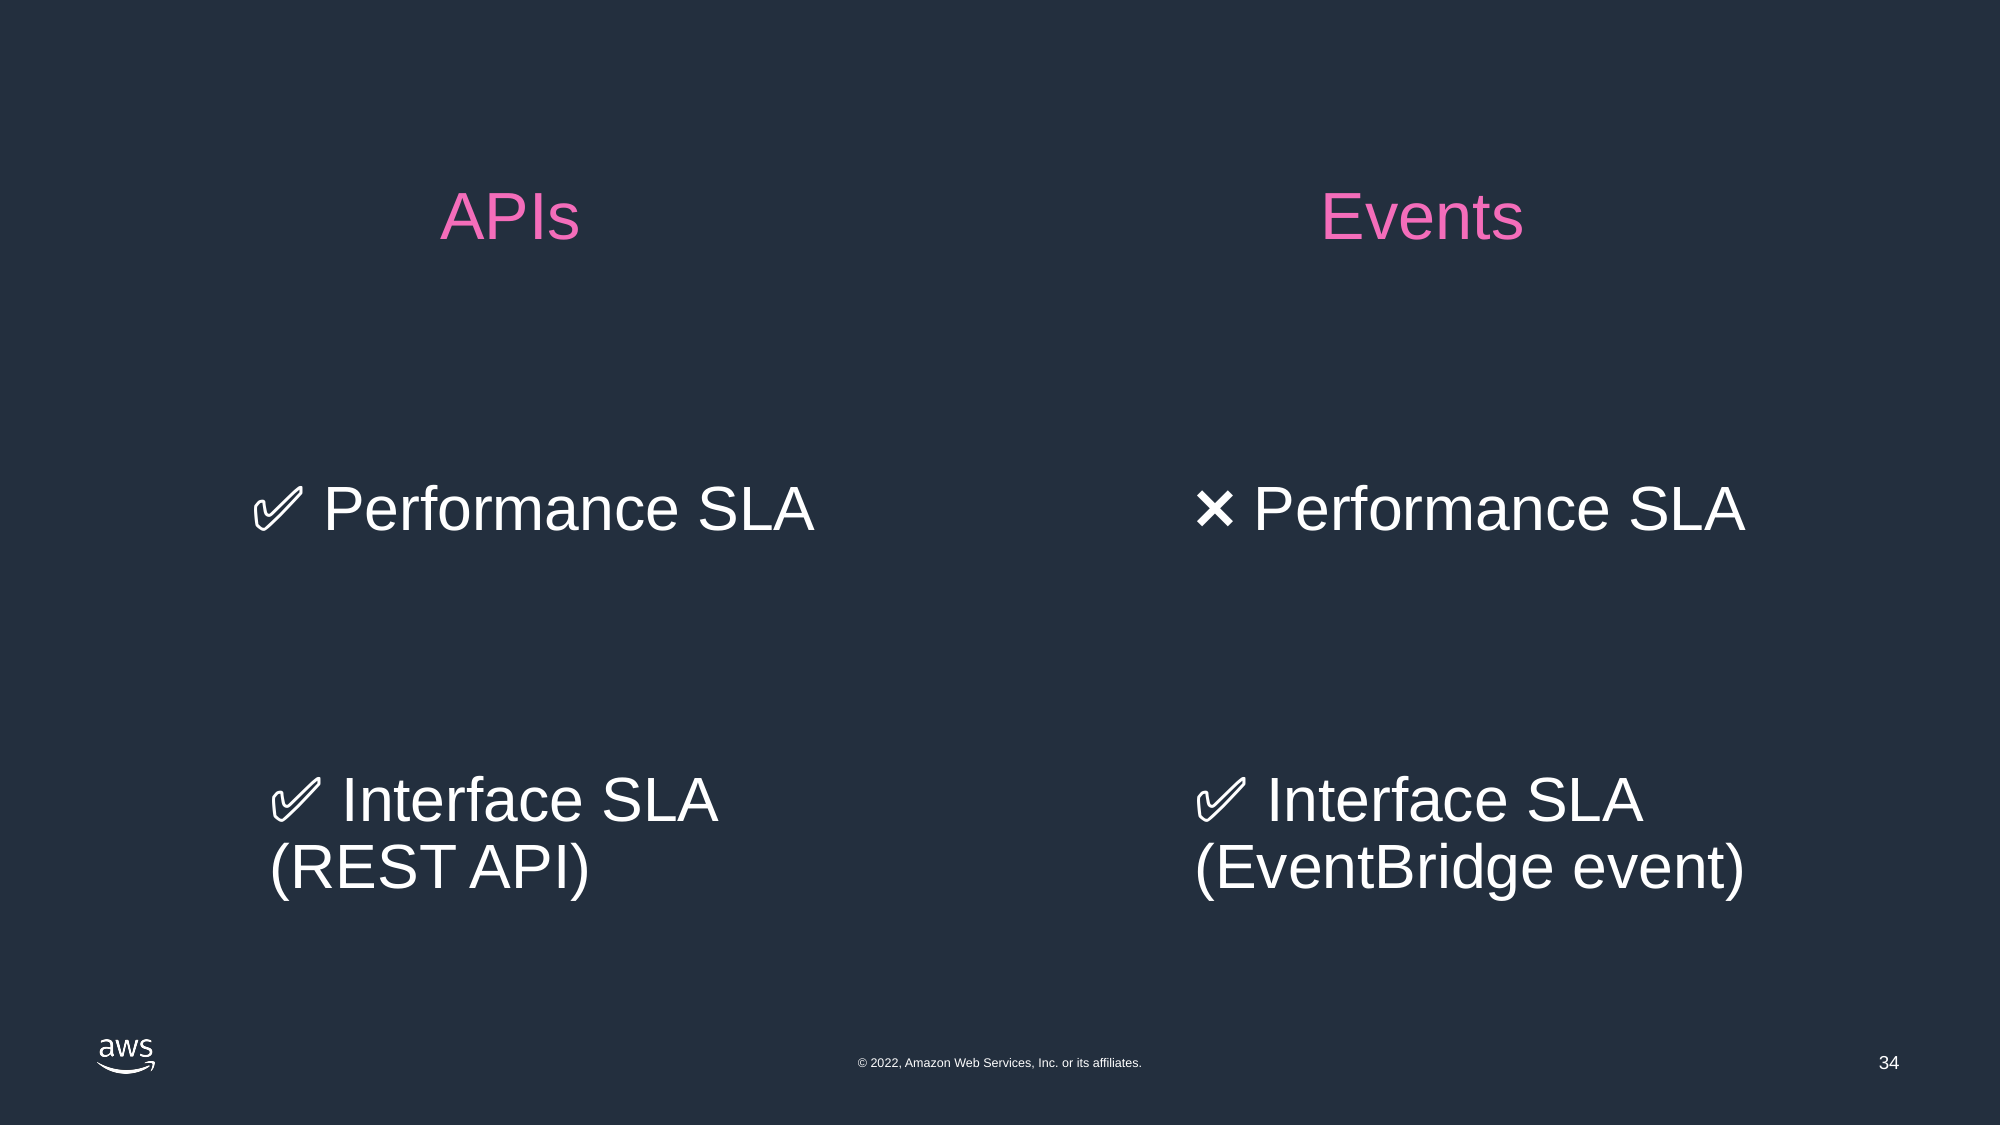

APIs
# Events
❌ Performance SLA
✅ Performance SLA
✅ Interface SLA (REST API)
✅ Interface SLA (EventBridge event)
34